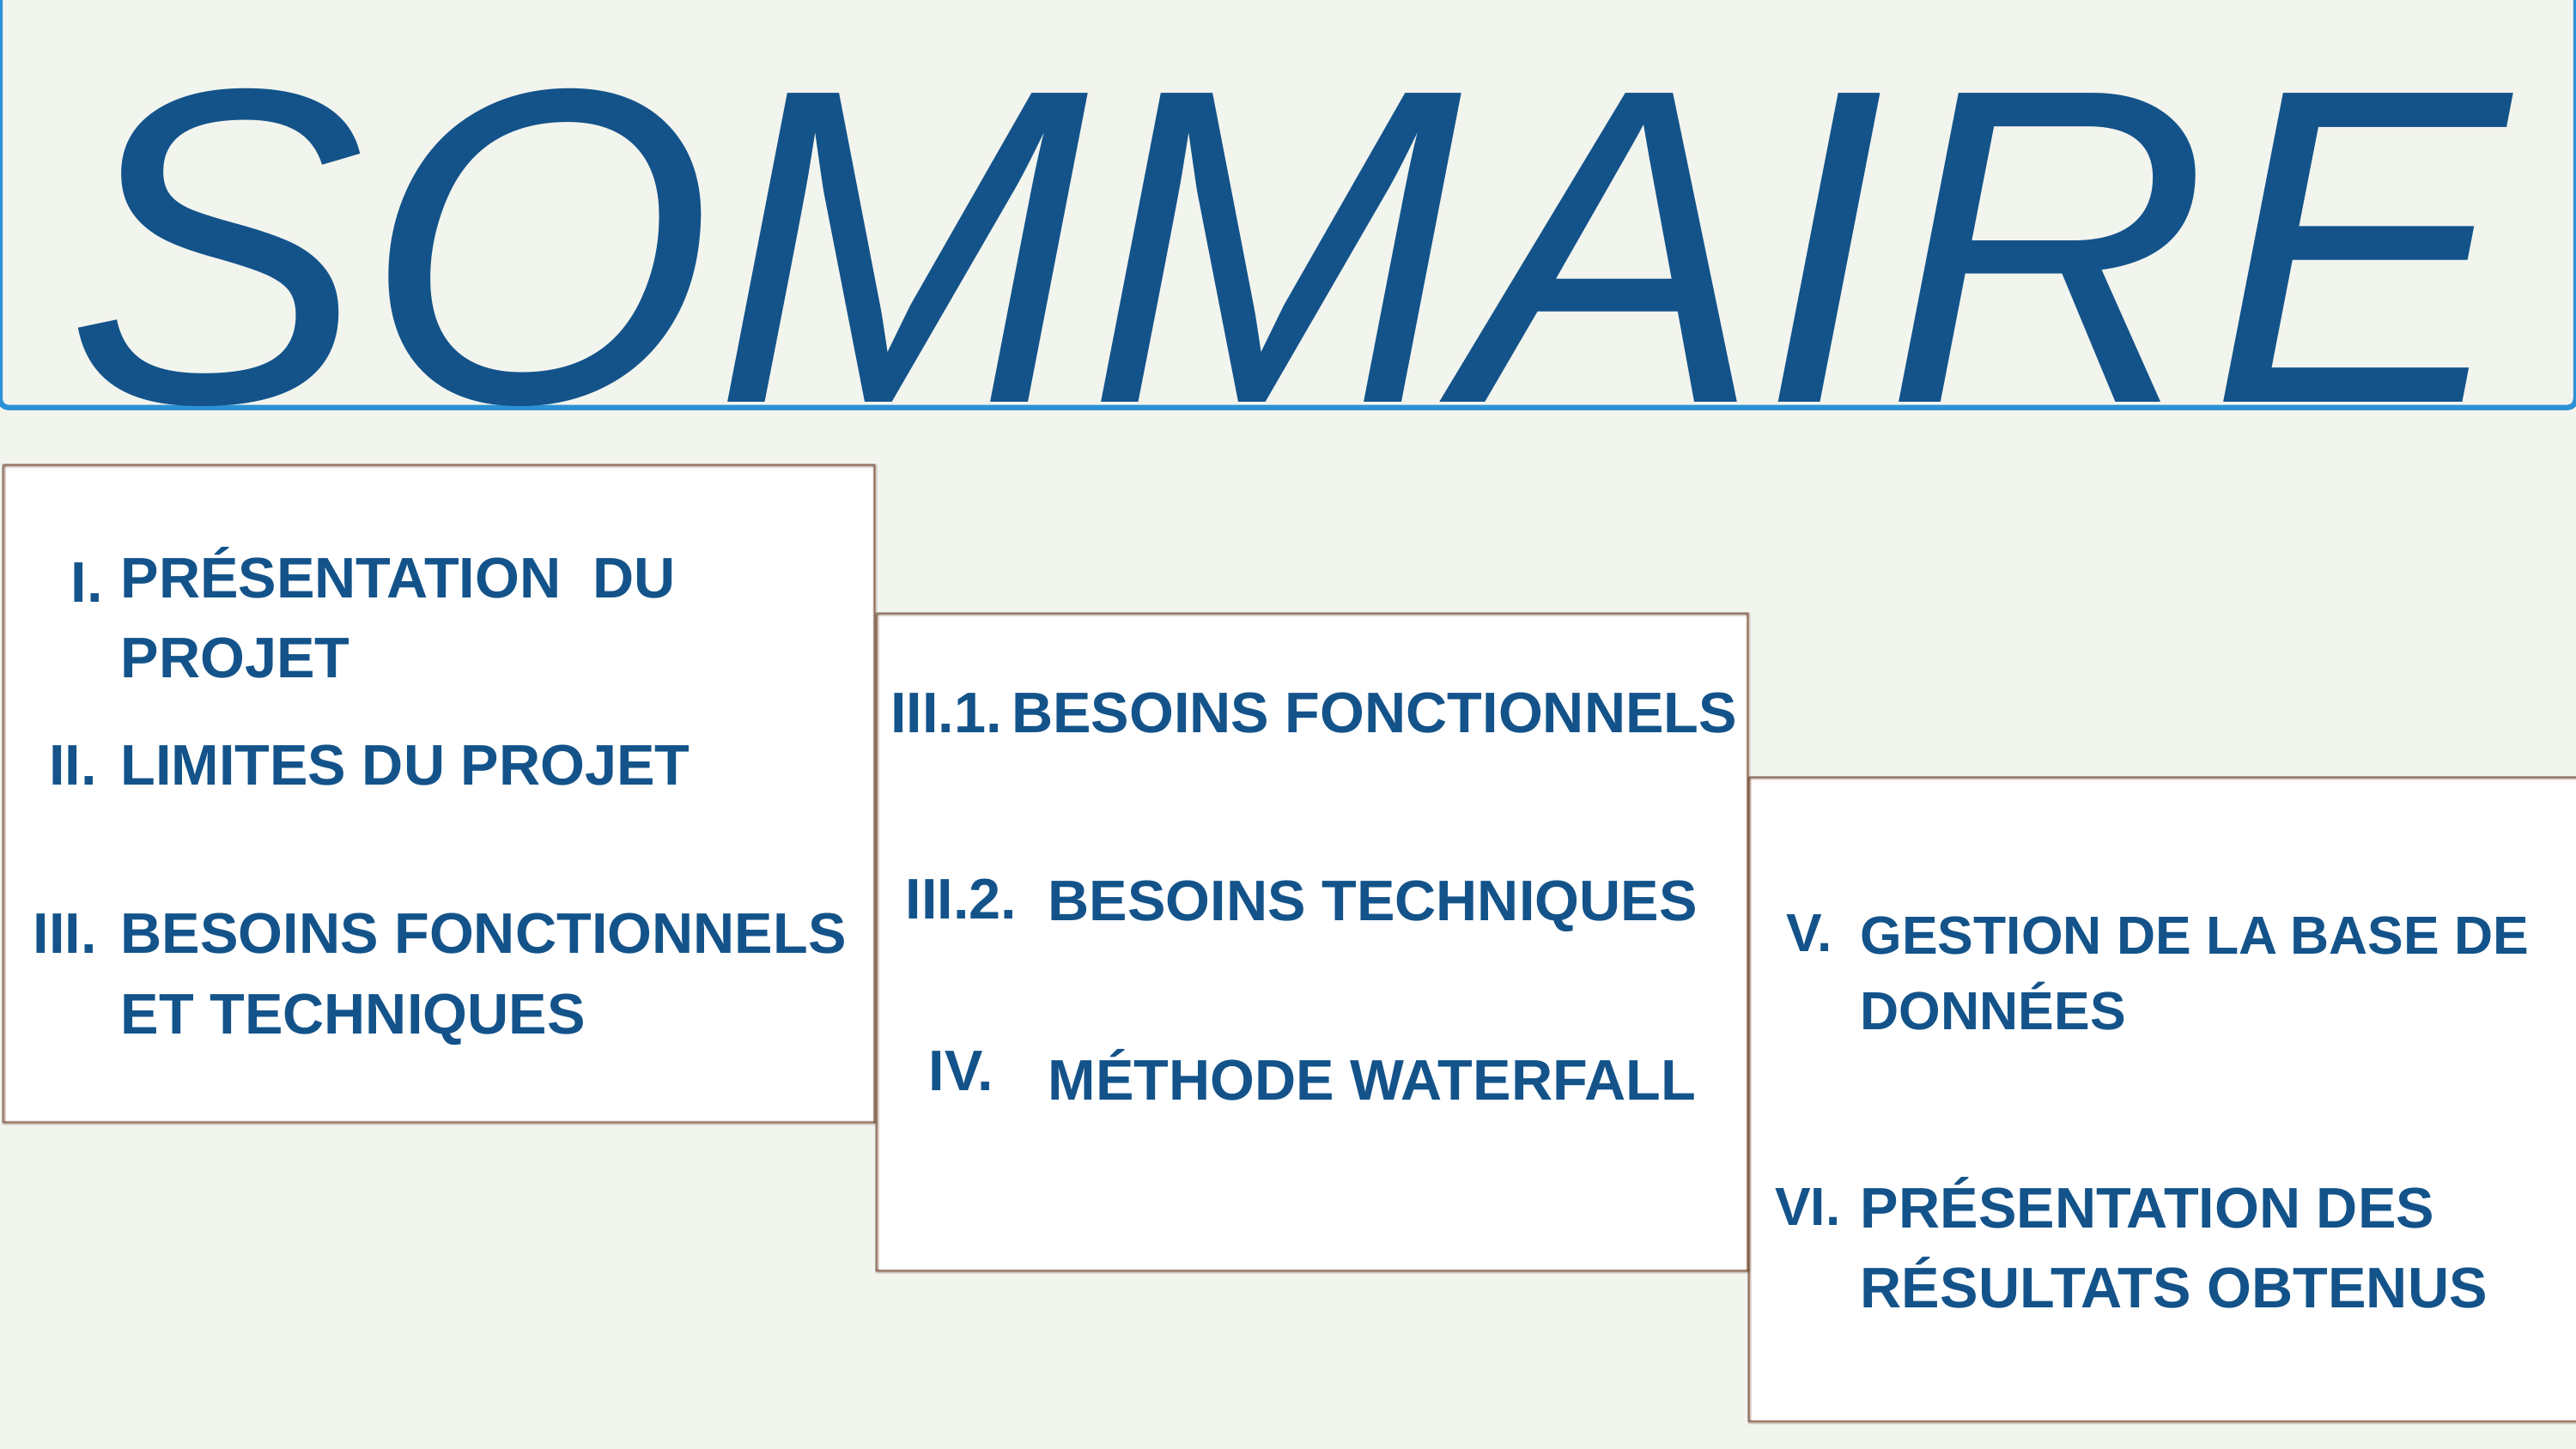

SOMMAIRE

PRÉSENTATION  DU PROJET
I.

III.1.
BESOINS FONCTIONNELS
II.
LIMITES DU PROJET

III.2.
BESOINS TECHNIQUES
III.
BESOINS FONCTIONNELS ET TECHNIQUES
V.
GESTION DE LA BASE DE DONNÉES
IV.
MÉTHODE WATERFALL
PRÉSENTATION DES RÉSULTATS OBTENUS
VI.